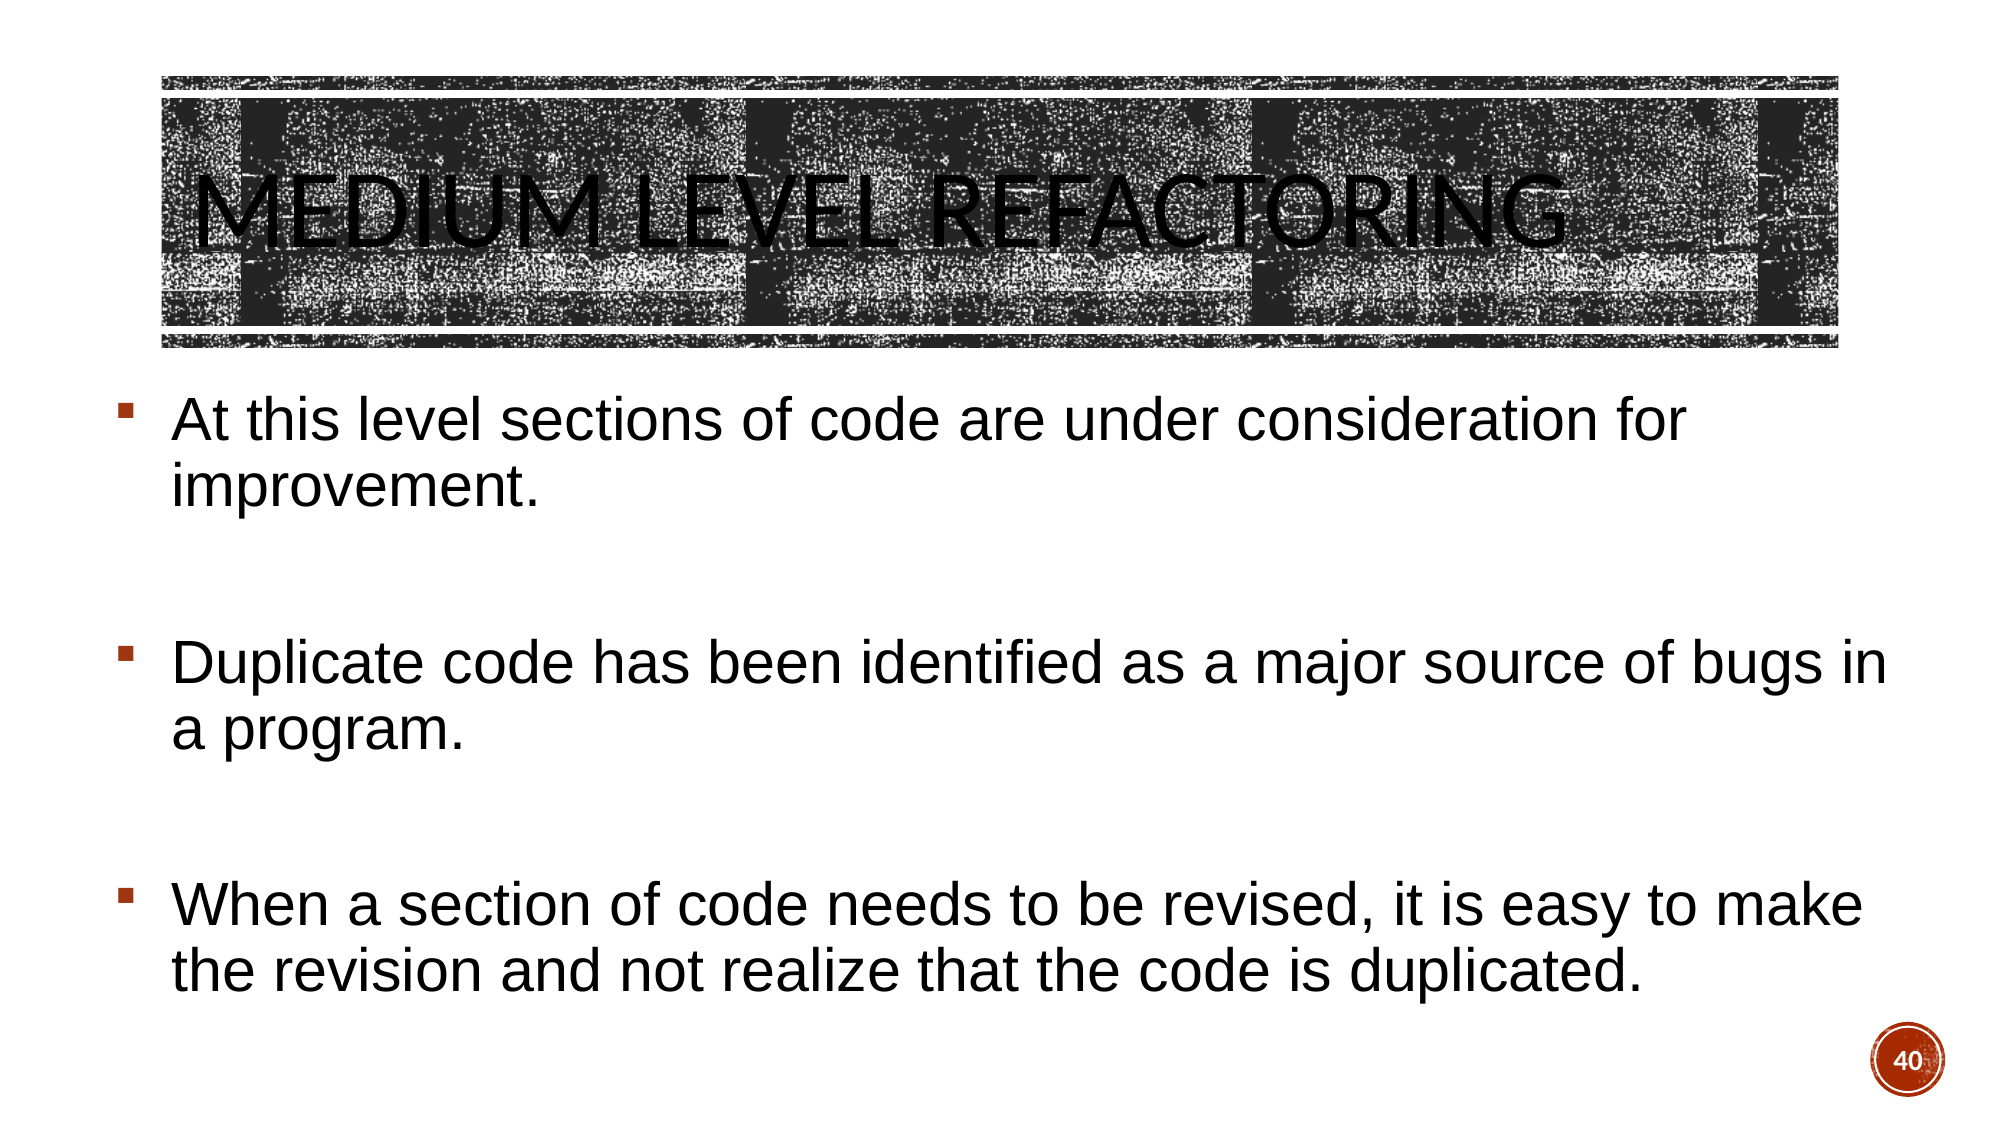

# Medium level refactoring

At this level sections of code are under consideration for improvement.

Duplicate code has been identified as a major source of bugs in a program.

When a section of code needs to be revised, it is easy to make the revision and not realize that the code is duplicated.

40